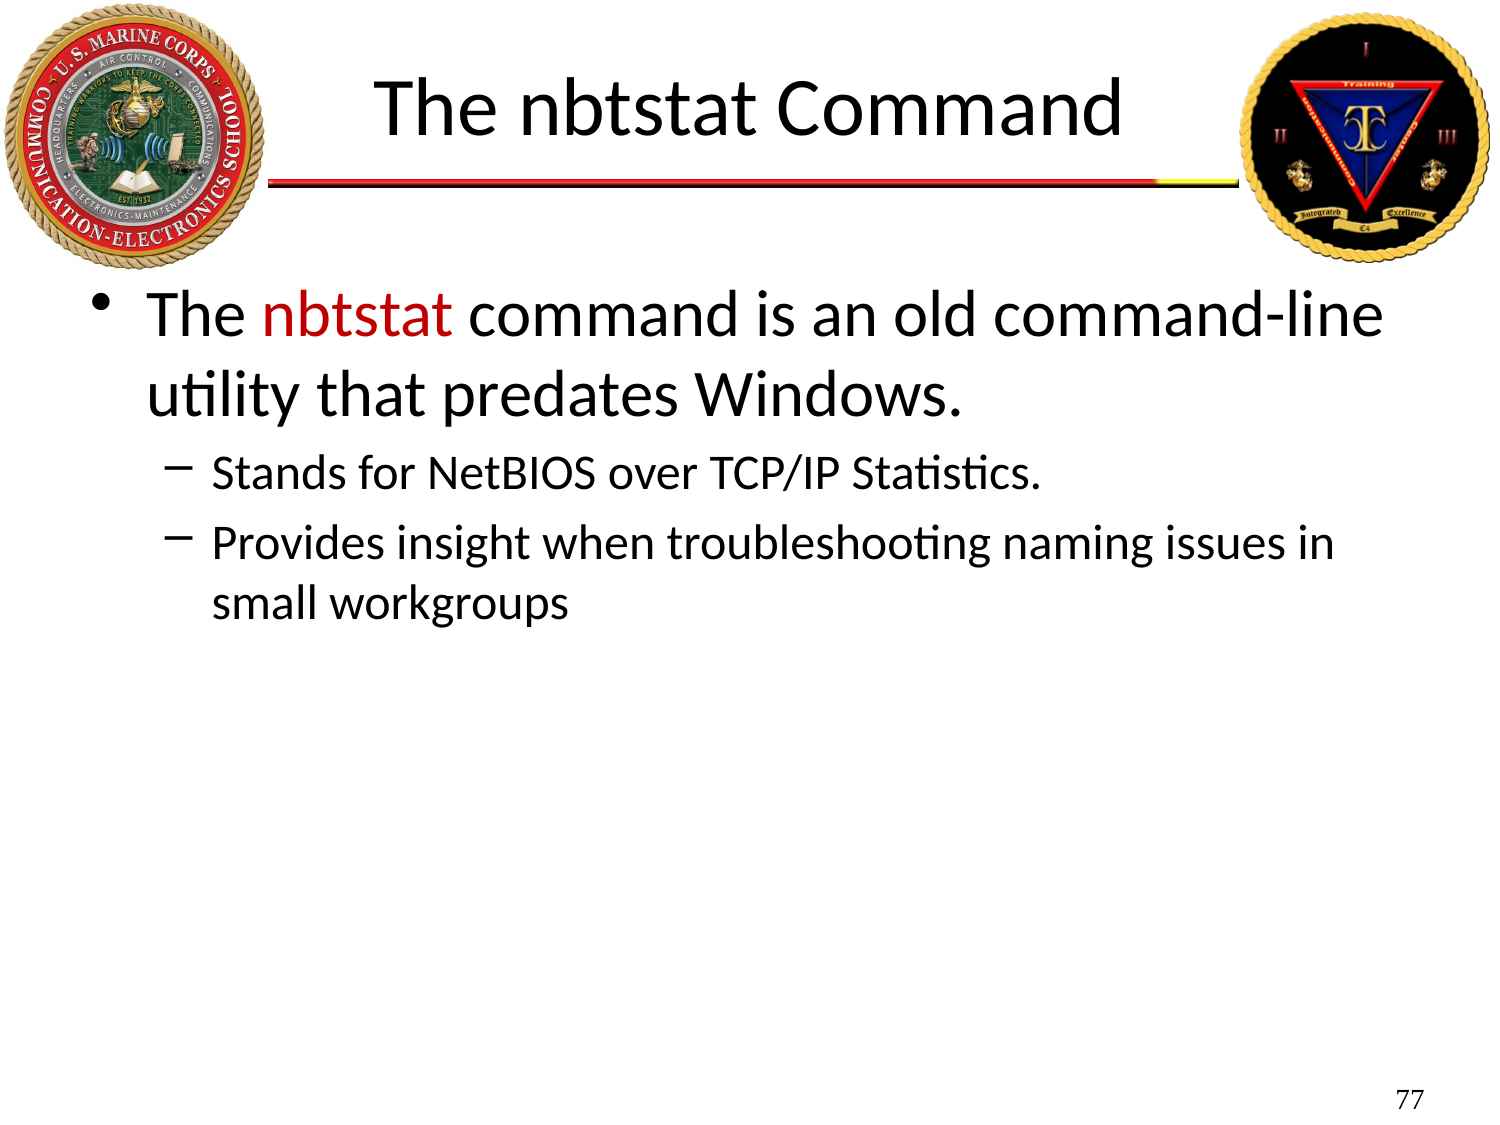

# The nbtstat Command
The nbtstat command is an old command-line utility that predates Windows.
Stands for NetBIOS over TCP/IP Statistics.
Provides insight when troubleshooting naming issues in small workgroups